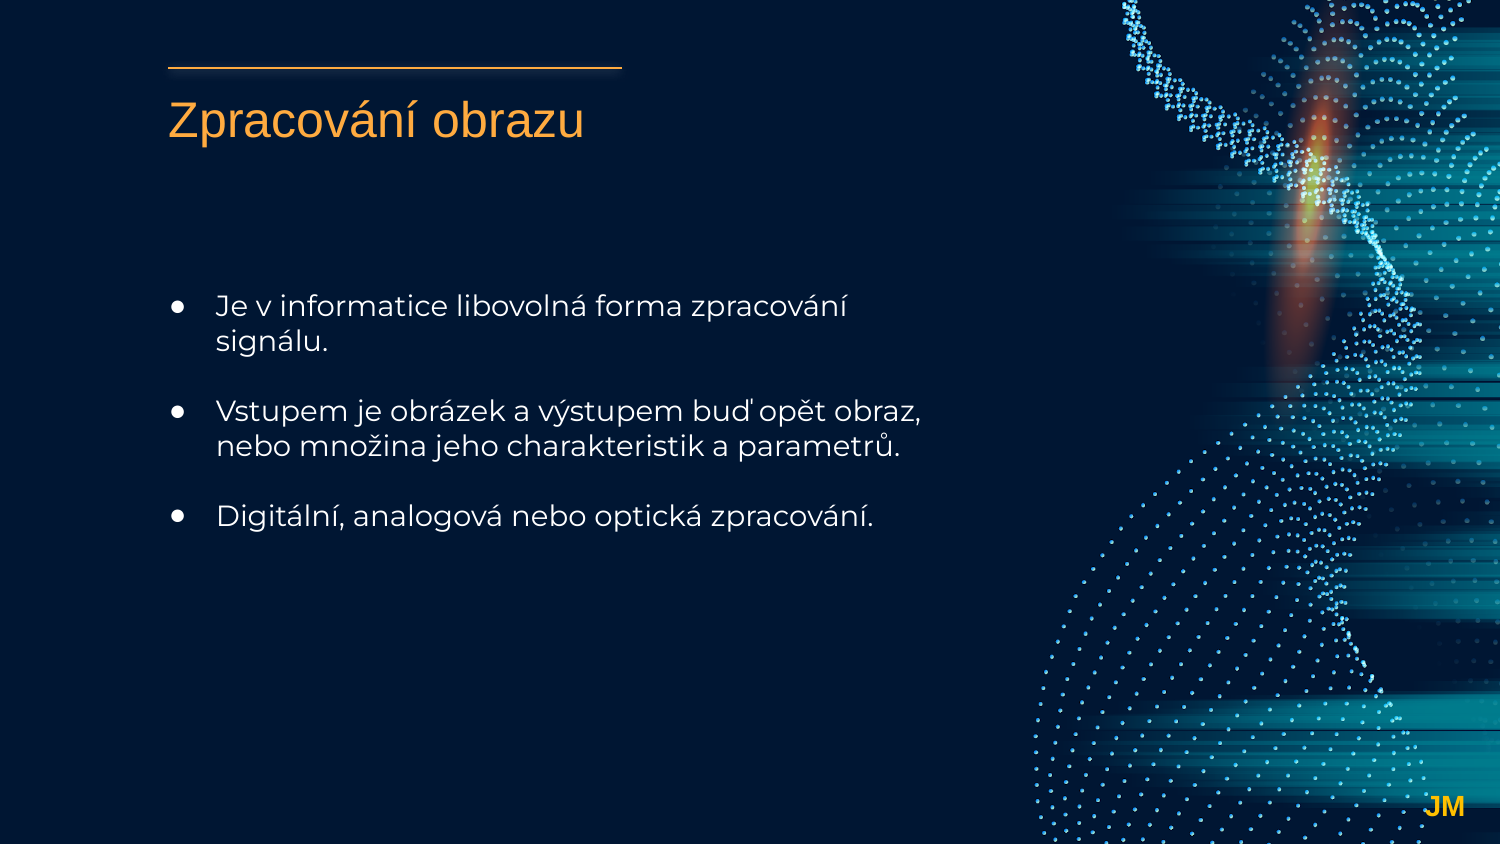

# Zpracování obrazu
Je v informatice libovolná forma zpracování signálu.
Vstupem je obrázek a výstupem buď opět obraz, nebo množina jeho charakteristik a parametrů.
Digitální, analogová nebo optická zpracování.

JM